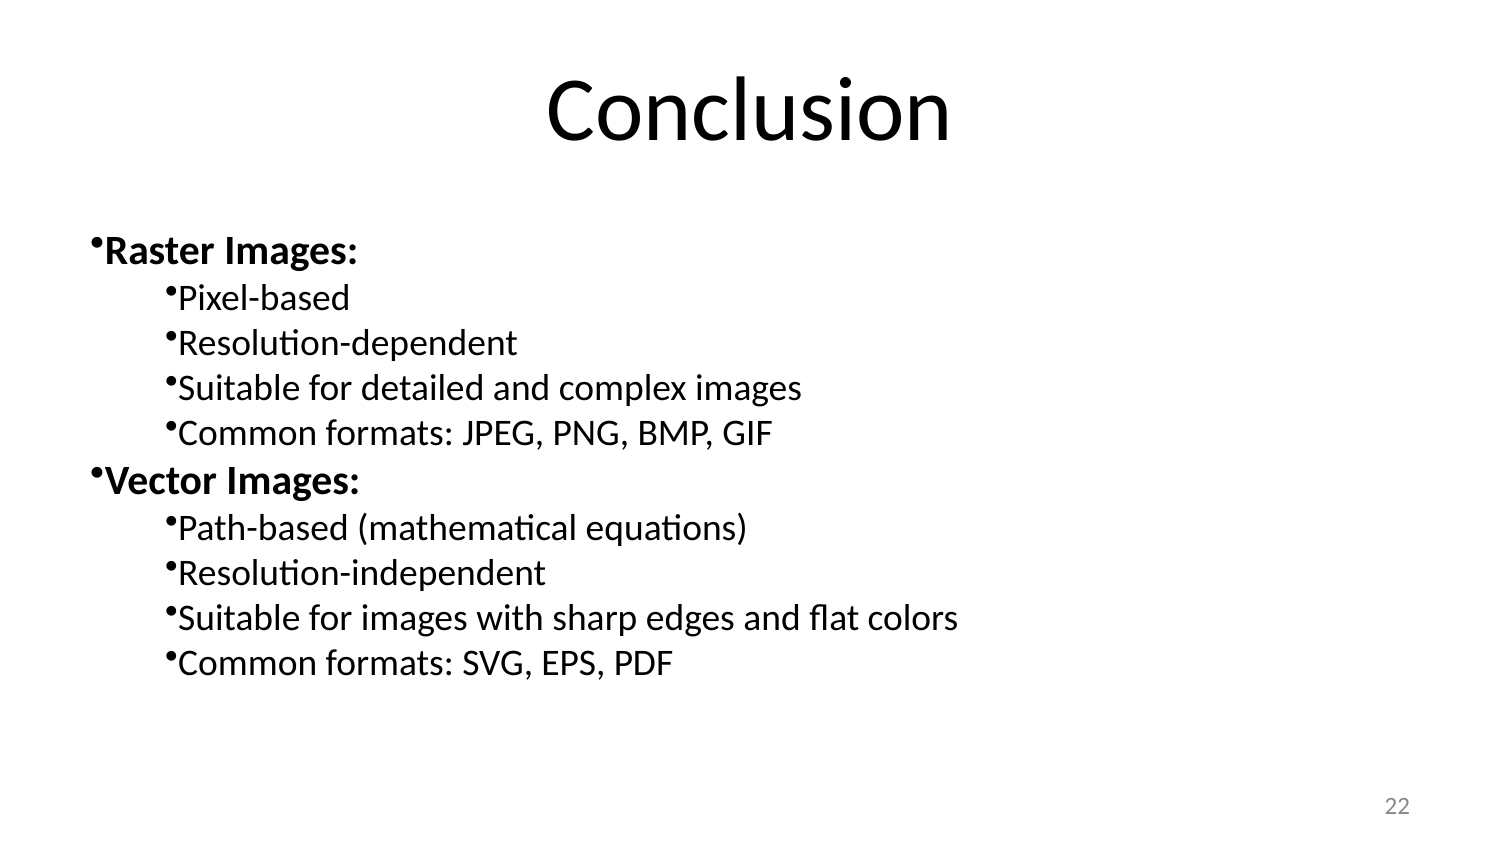

# Conclusion
Raster Images:
Pixel-based
Resolution-dependent
Suitable for detailed and complex images
Common formats: JPEG, PNG, BMP, GIF
Vector Images:
Path-based (mathematical equations)
Resolution-independent
Suitable for images with sharp edges and flat colors
Common formats: SVG, EPS, PDF

22